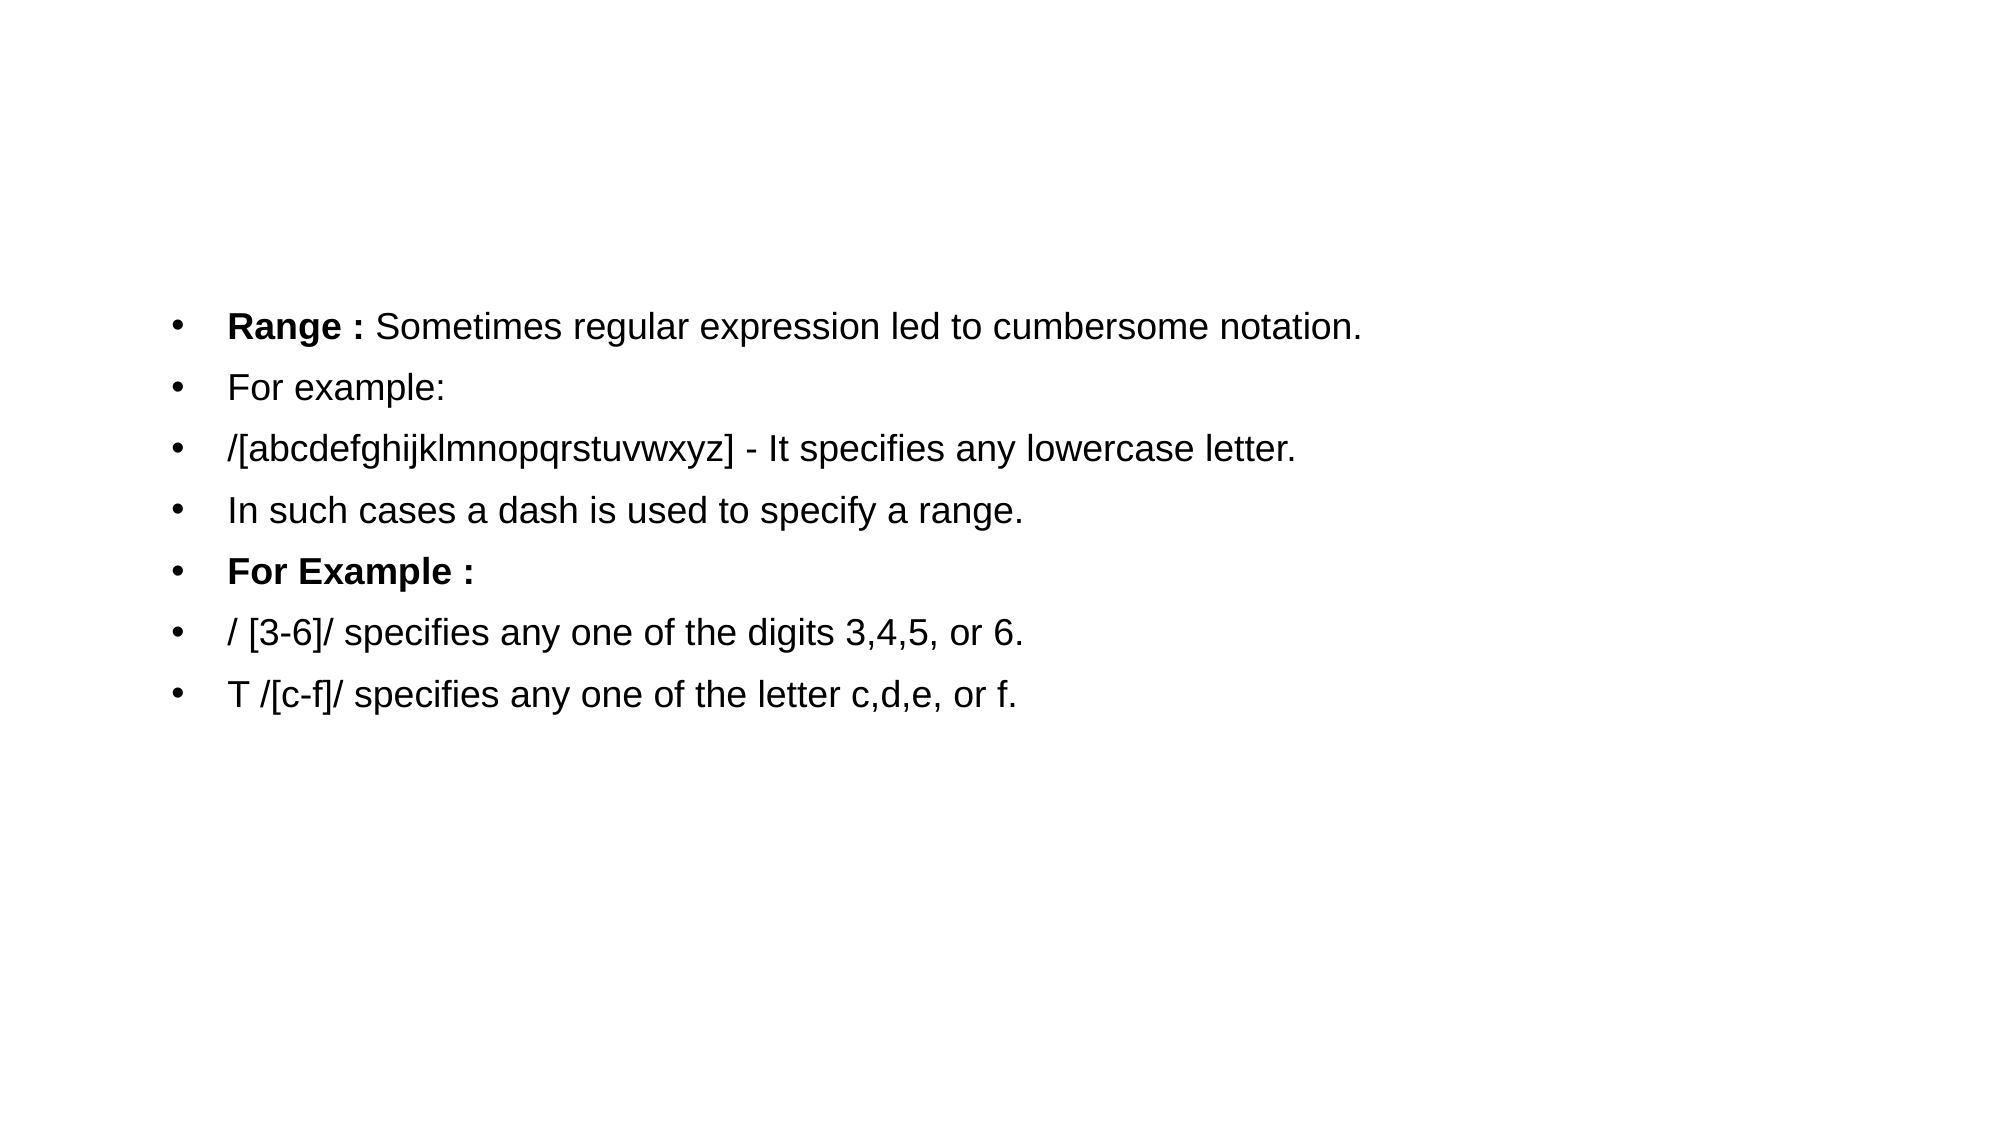

#
Range : Sometimes regular expression led to cumbersome notation.
For example:
/[abcdefghijklmnopqrstuvwxyz] - It specifies any lowercase letter.
In such cases a dash is used to specify a range.
For Example :
/ [3-6]/ specifies any one of the digits 3,4,5, or 6.
T /[c-f]/ specifies any one of the letter c,d,e, or f.